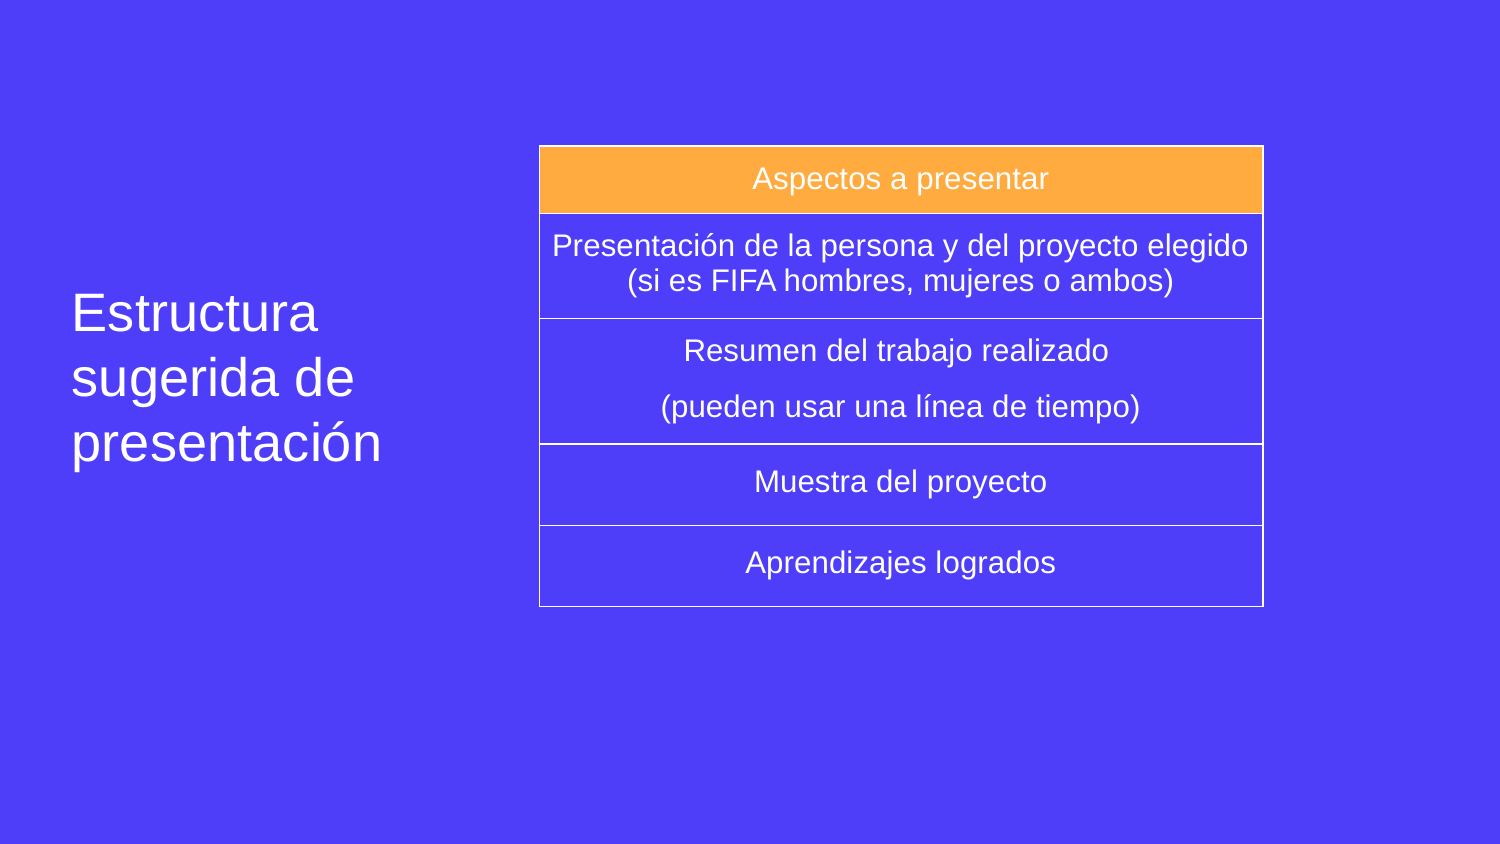

| Aspectos a presentar |
| --- |
| Presentación de la persona y del proyecto elegido (si es FIFA hombres, mujeres o ambos) |
| Resumen del trabajo realizado (pueden usar una línea de tiempo) |
| Muestra del proyecto |
| Aprendizajes logrados |
#
Estructura sugerida de presentación